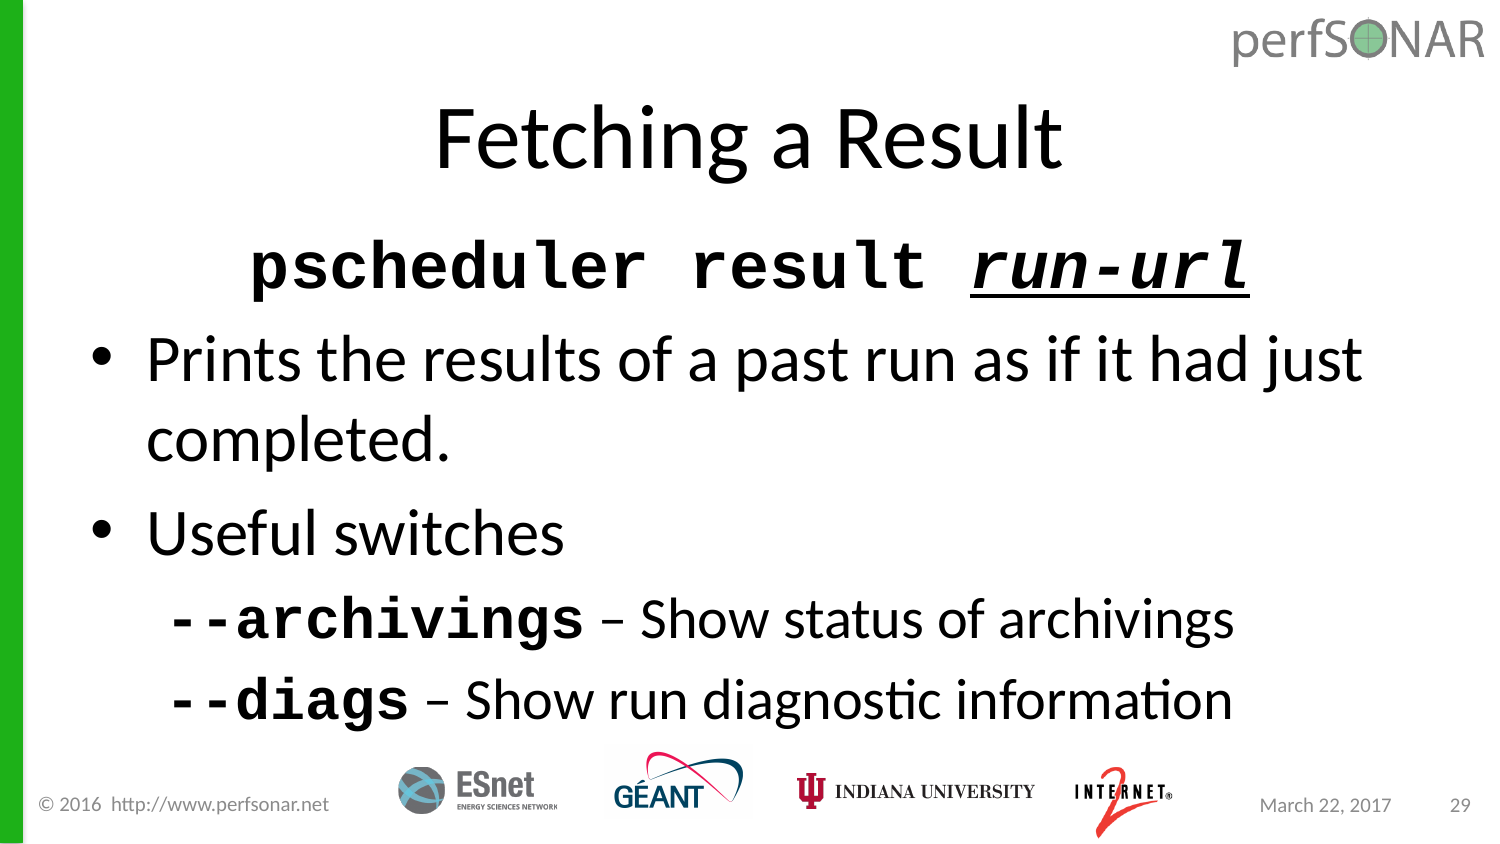

# Fetching a Result
pscheduler result run-url
Prints the results of a past run as if it had just completed.
Useful switches
--archivings – Show status of archivings
--diags – Show run diagnostic information

© 2016  http://www.perfsonar.net
March 22, 2017
29